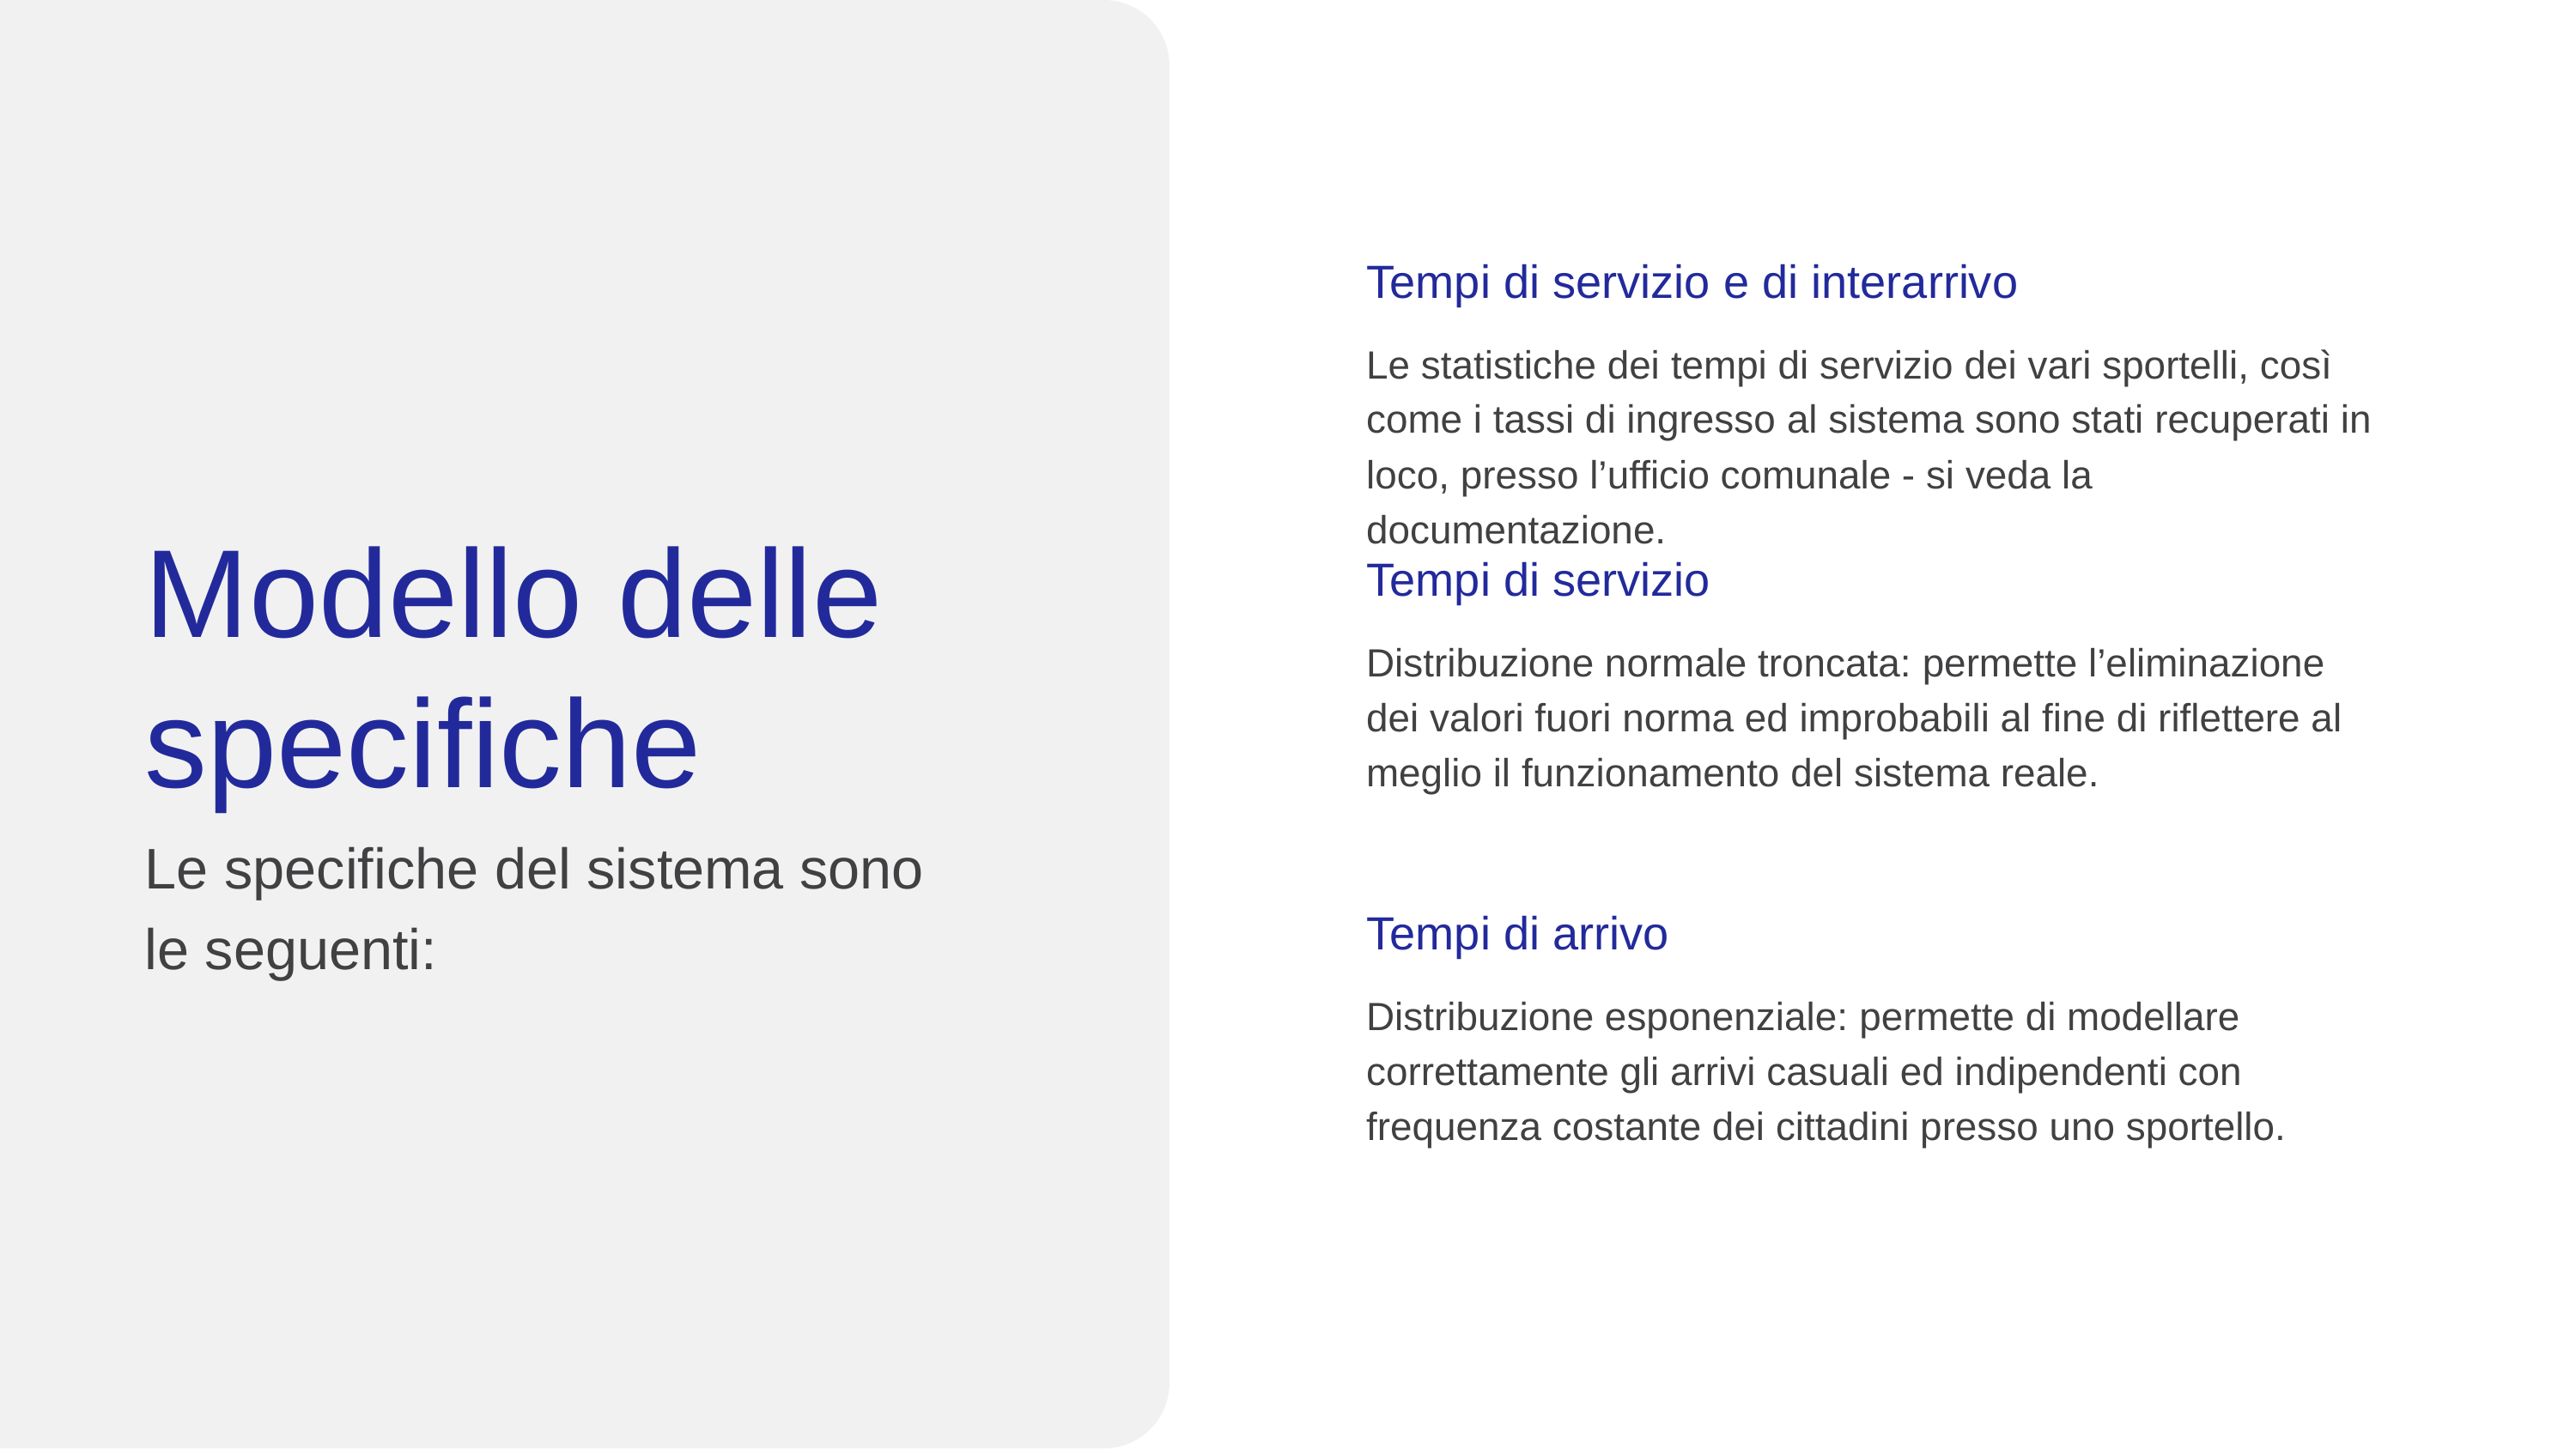

Tempi di servizio e di interarrivo
Le statistiche dei tempi di servizio dei vari sportelli, così come i tassi di ingresso al sistema sono stati recuperati in loco, presso l’ufficio comunale - si veda la documentazione.
Modello delle specifiche
Le specifiche del sistema sono le seguenti:
Tempi di servizio
Distribuzione normale troncata: permette l’eliminazione dei valori fuori norma ed improbabili al fine di riflettere al meglio il funzionamento del sistema reale.
Tempi di arrivo
Distribuzione esponenziale: permette di modellare correttamente gli arrivi casuali ed indipendenti con frequenza costante dei cittadini presso uno sportello.